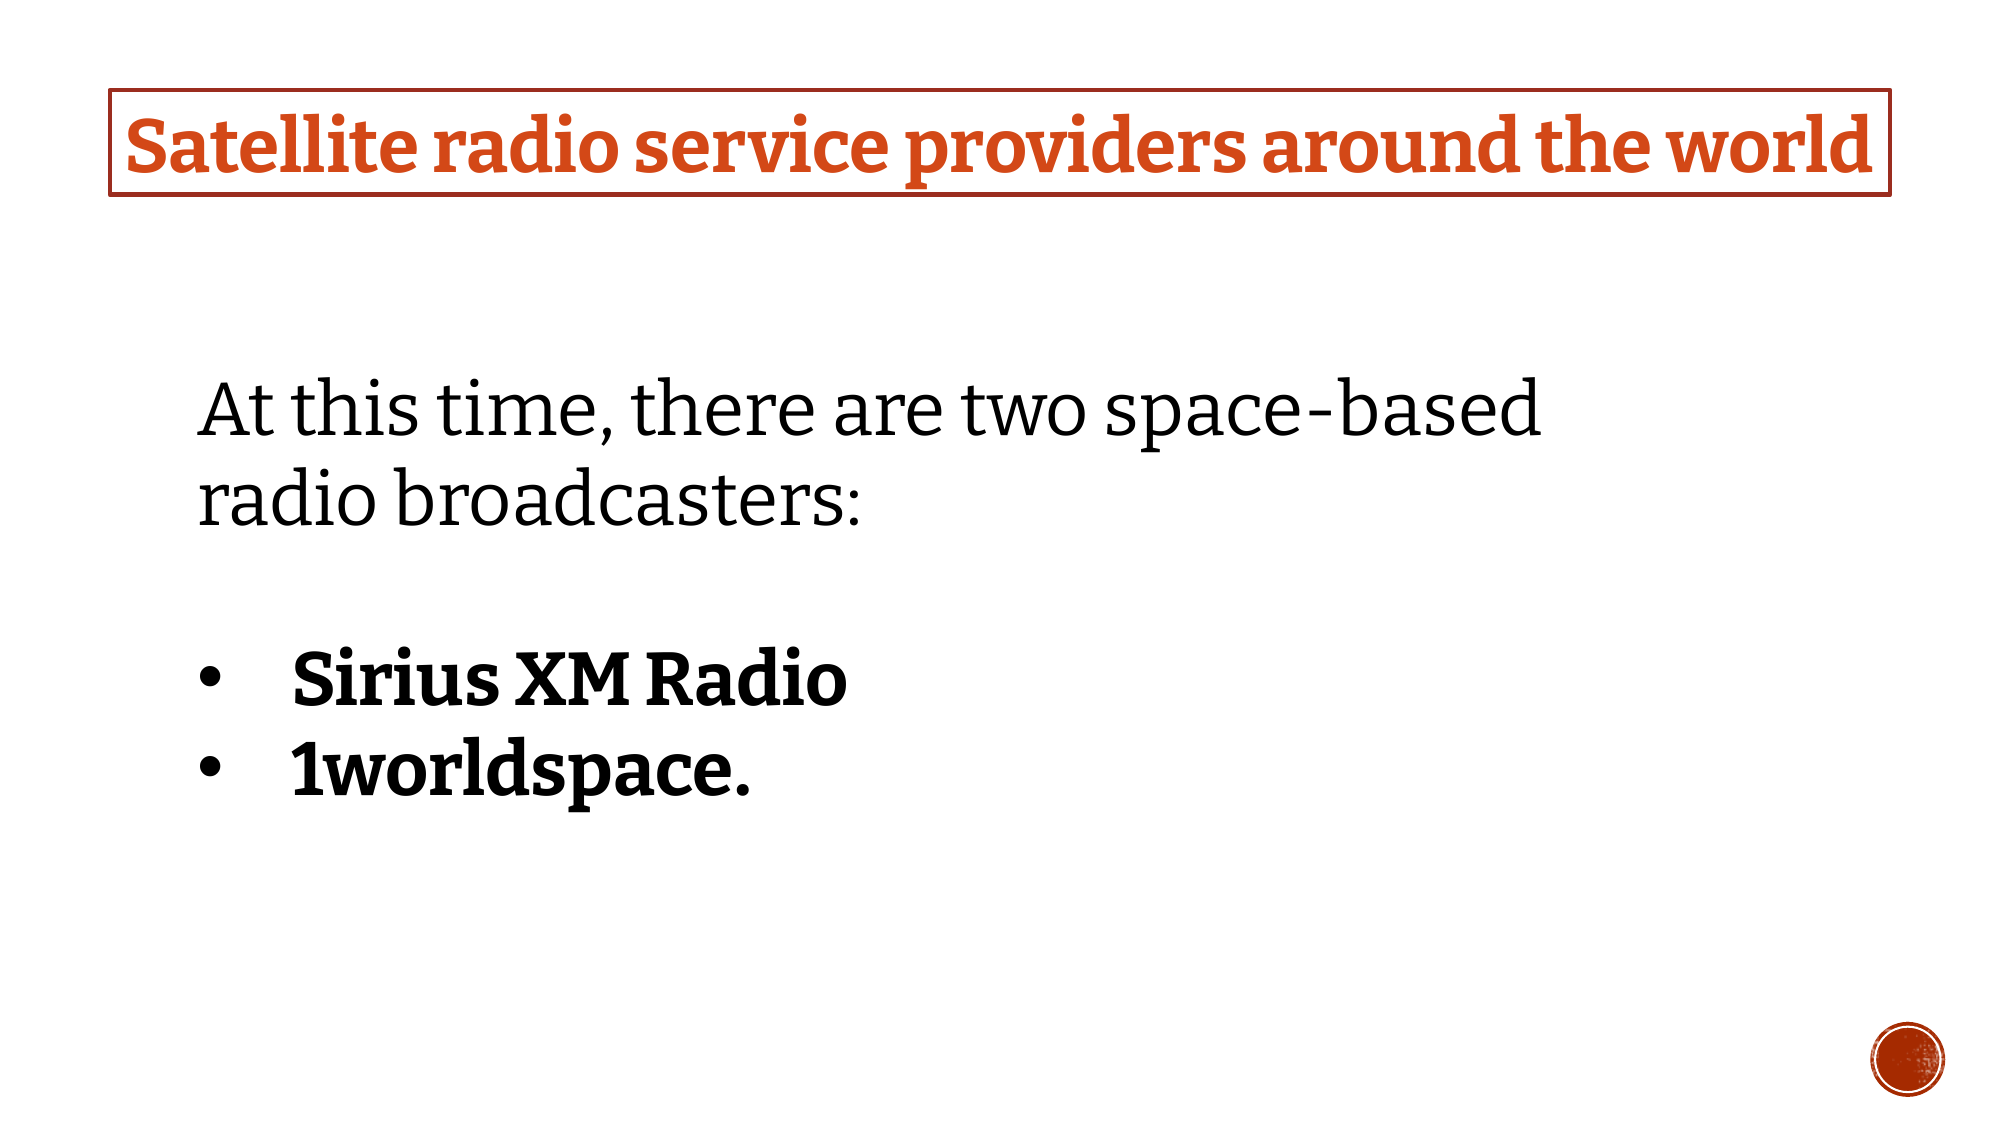

Satellite radio service providers around the world
At this time, there are two space-based radio broadcasters:

Sirius XM Radio
1worldspace.